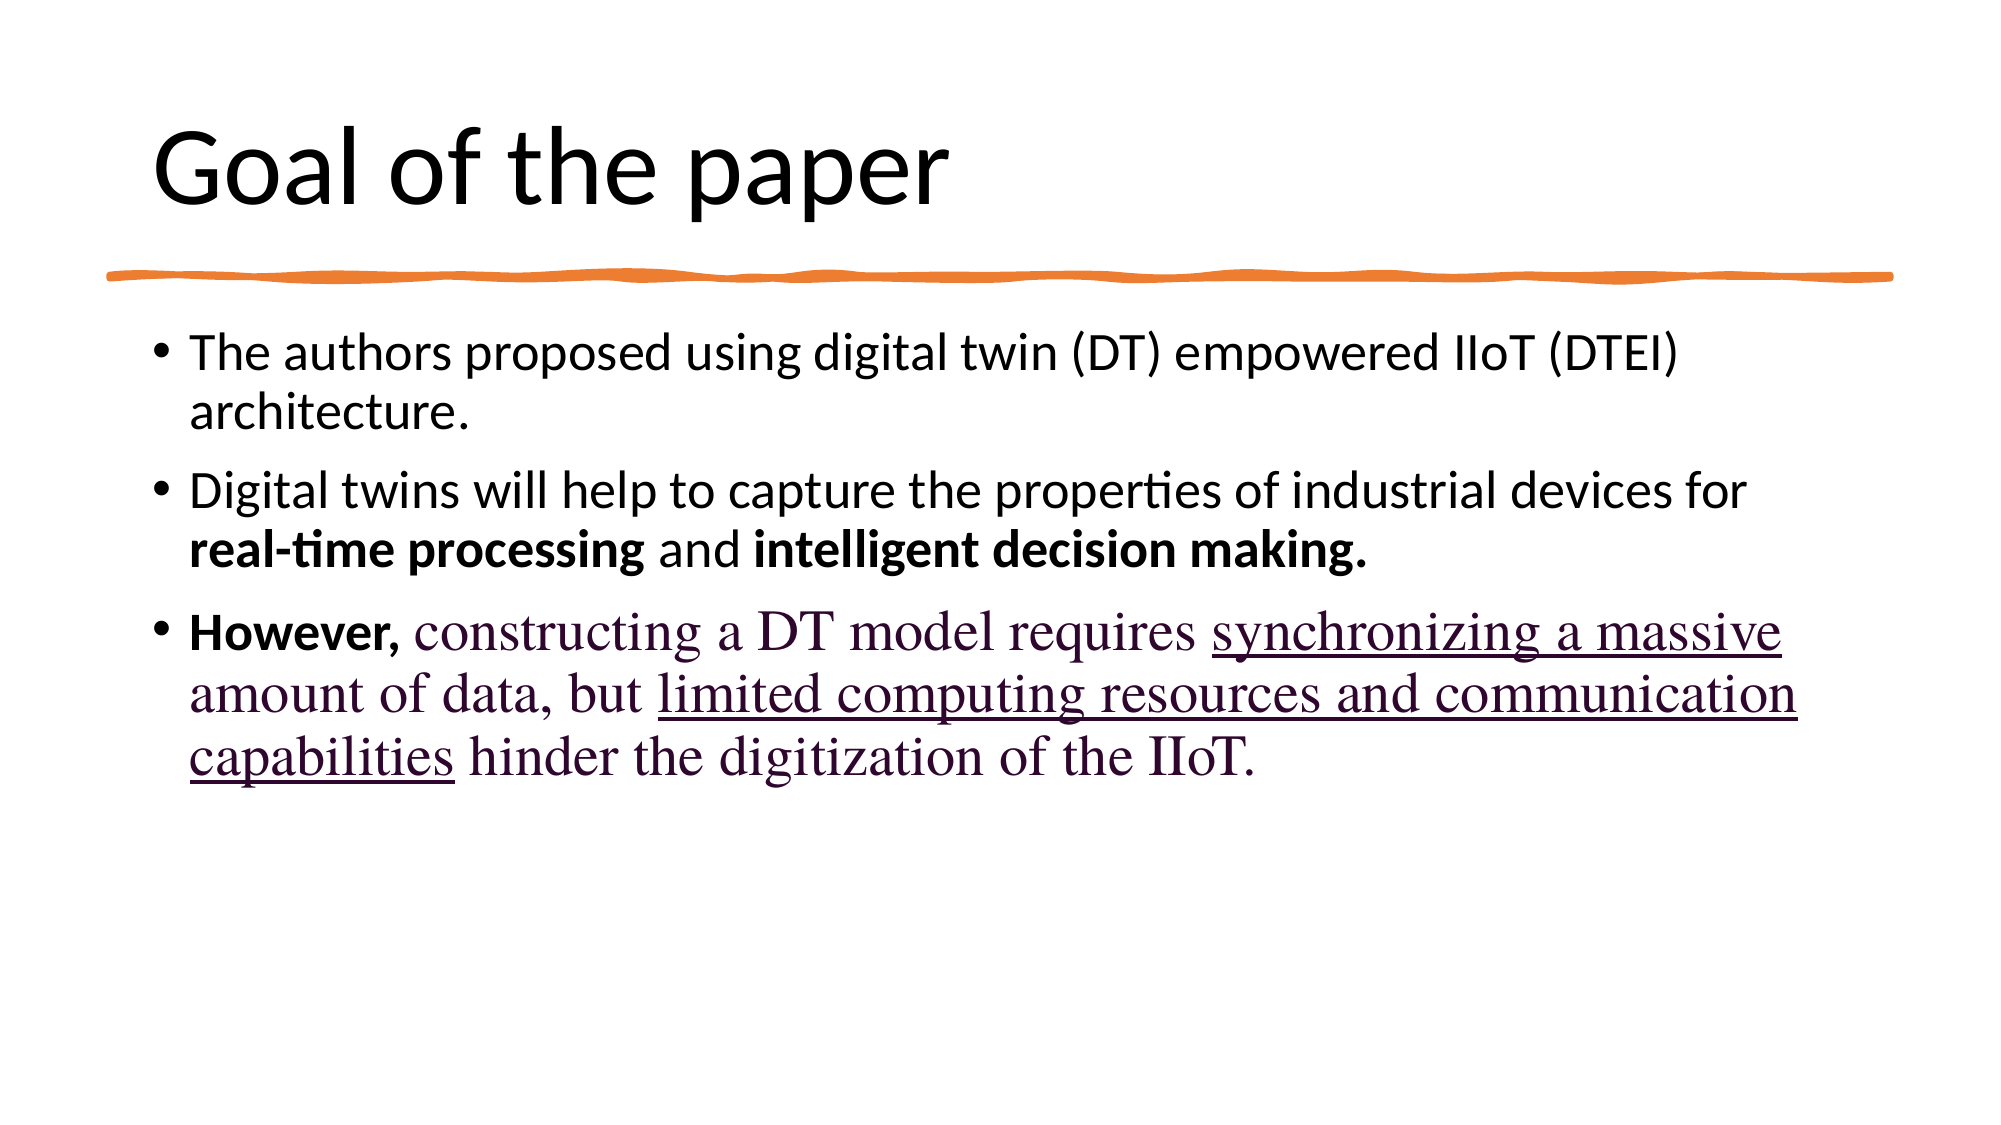

# Goal of the paper

The authors proposed using digital twin (DT) empowered IIoT (DTEI) architecture.
Digital twins will help to capture the properties of industrial devices for real-time processing and intelligent decision making.
However, constructing a DT model requires synchronizing a massive amount of data, but limited computing resources and communication capabilities hinder the digitization of the IIoT.